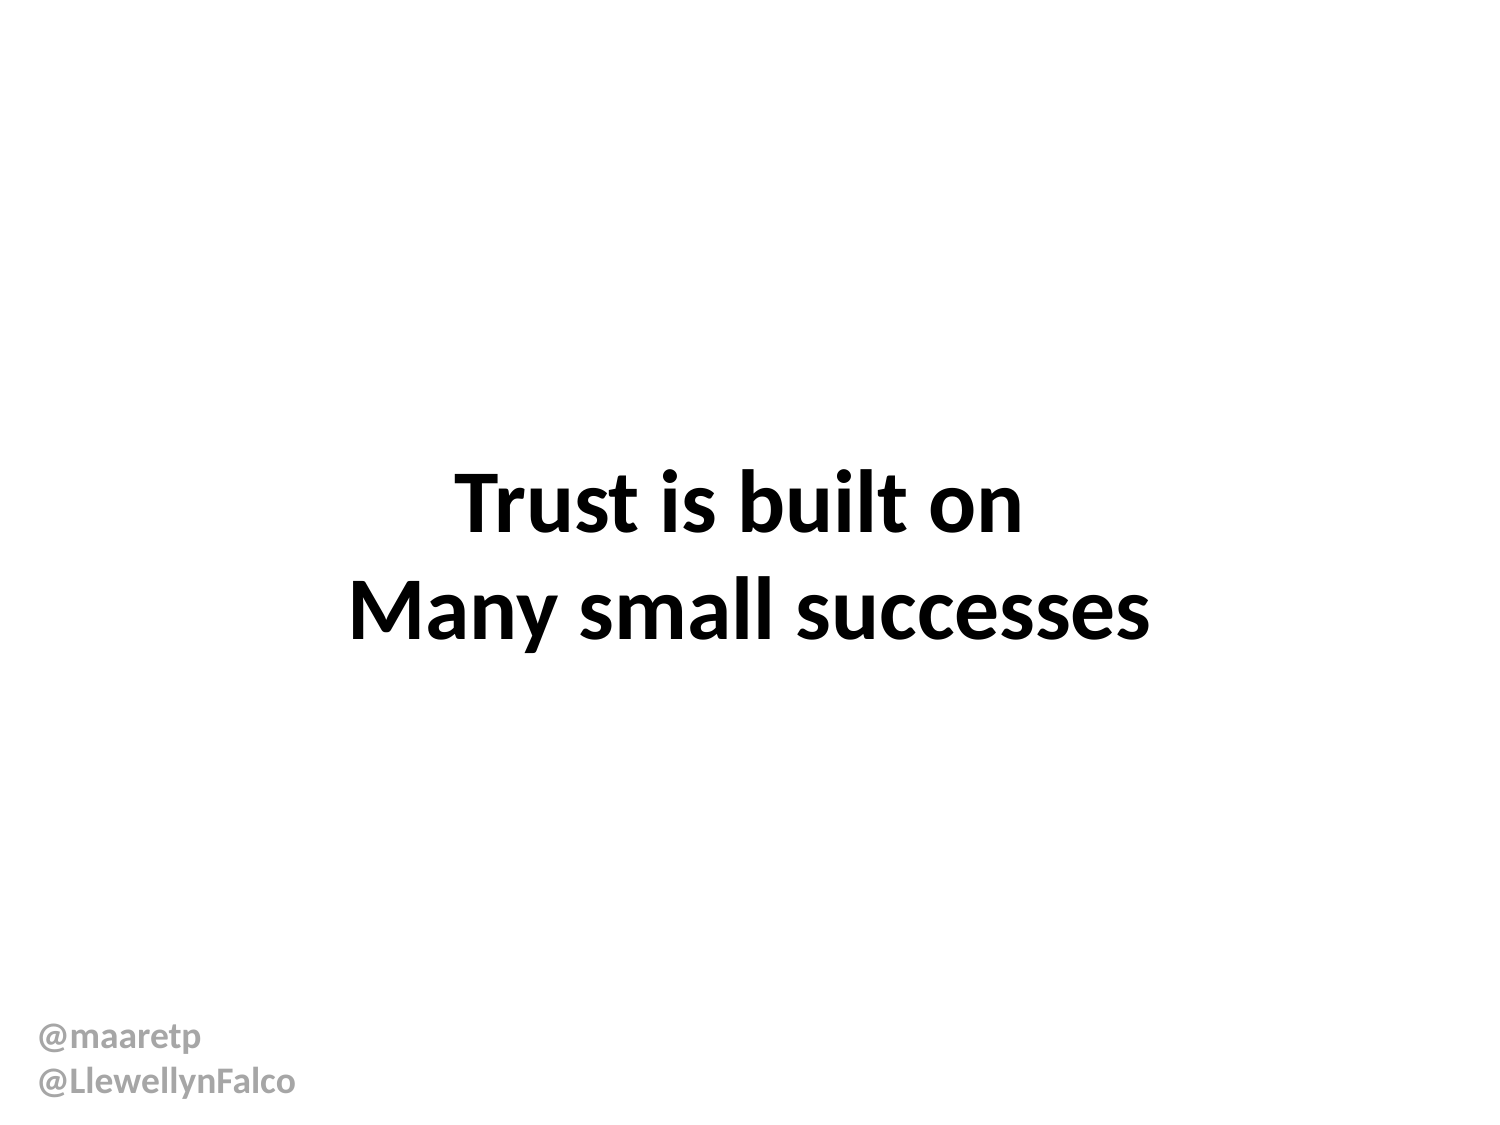

# Trust is built on Many small successes